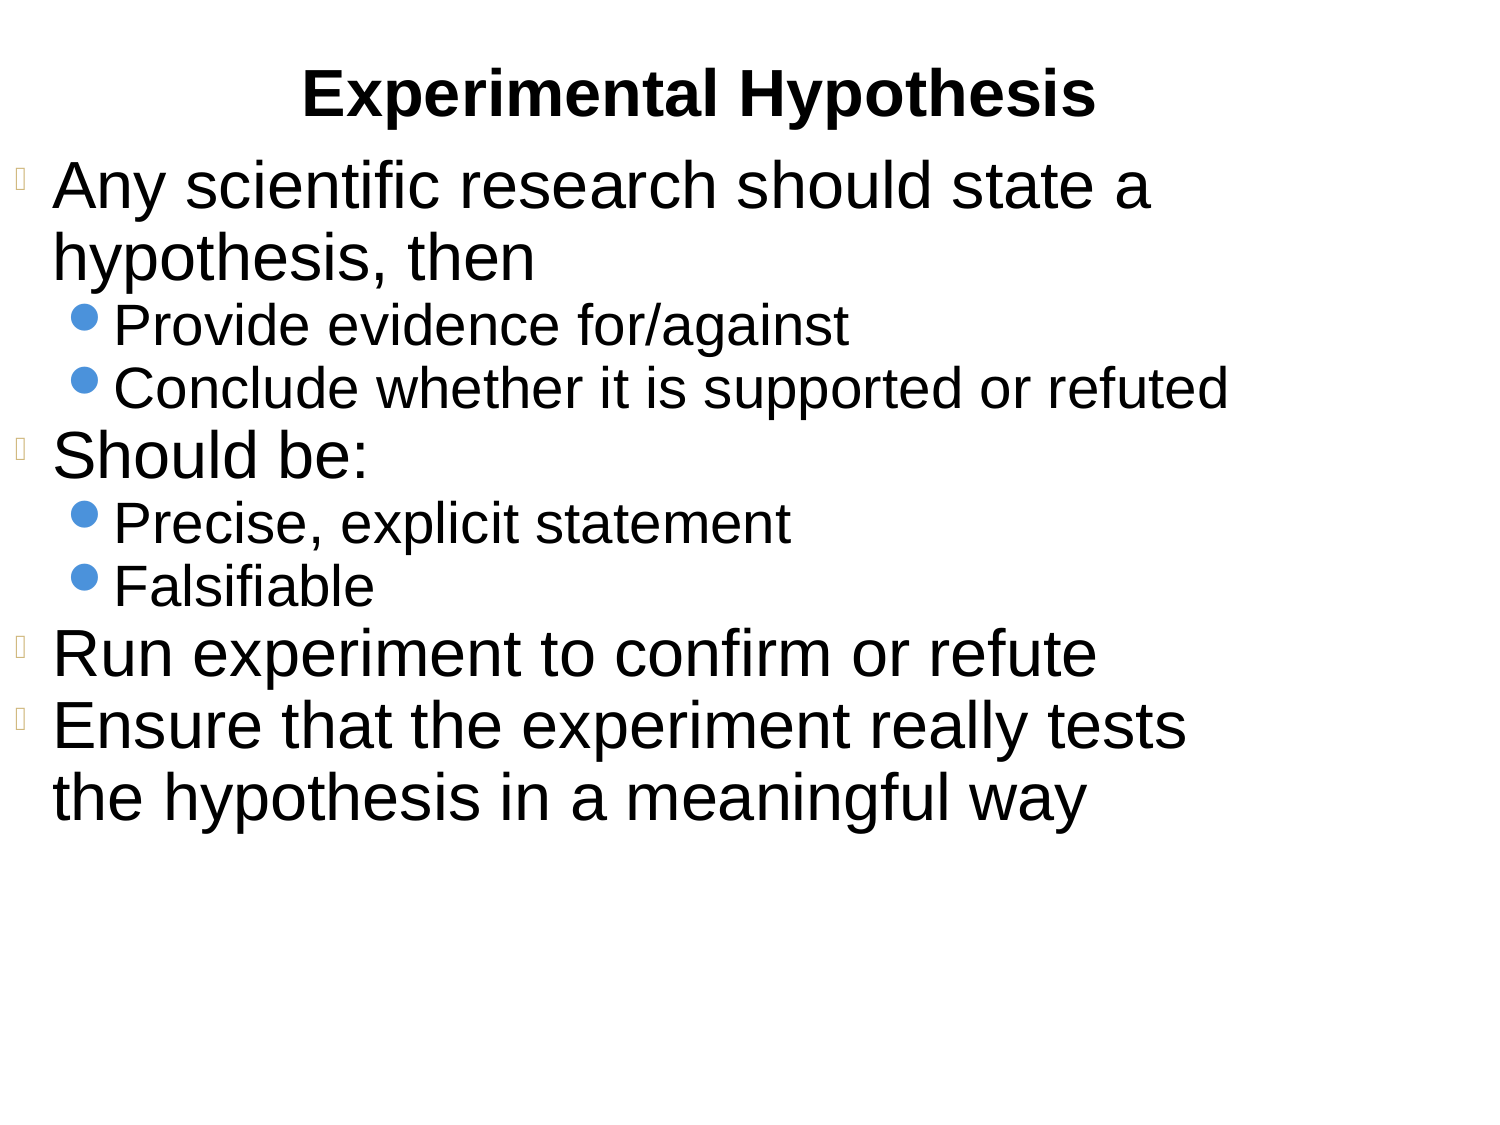

Experimental Hypothesis
Any scientific research should state a hypothesis, then
Provide evidence for/against
Conclude whether it is supported or refuted
Should be:
Precise, explicit statement
Falsifiable
Run experiment to confirm or refute
Ensure that the experiment really tests the hypothesis in a meaningful way